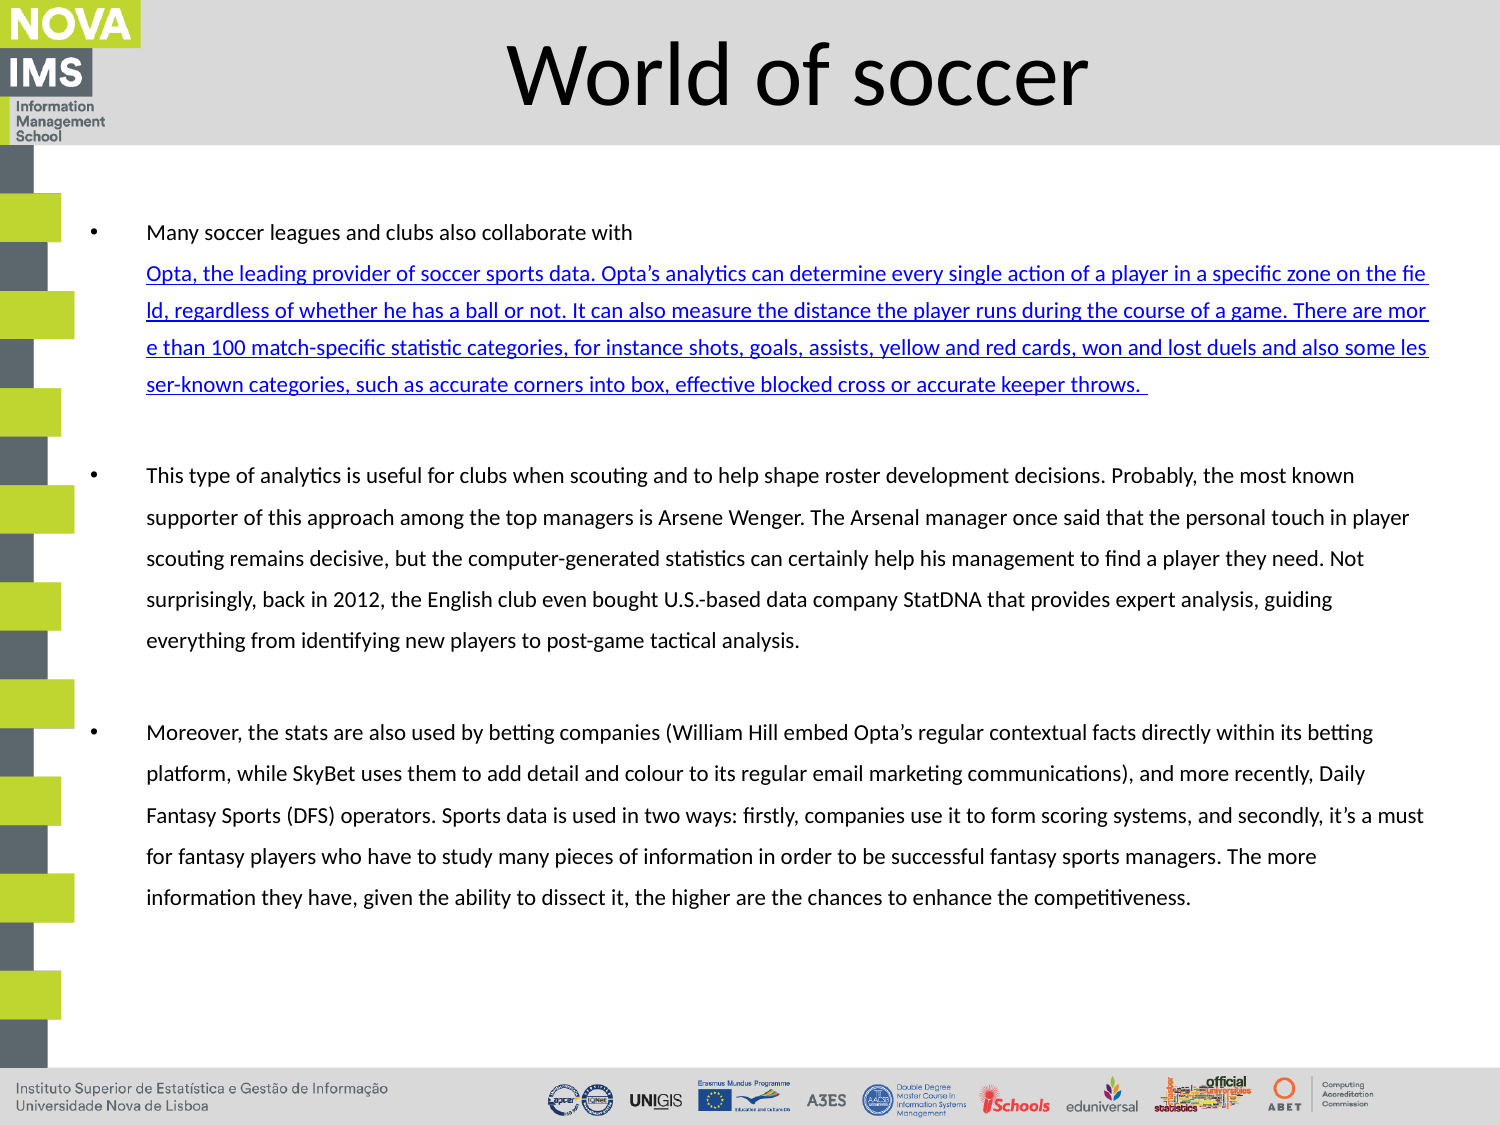

# World of soccer
Many soccer leagues and clubs also collaborate with Opta, the leading provider of soccer sports data. Opta’s analytics can determine every single action of a player in a specific zone on the field, regardless of whether he has a ball or not. It can also measure the distance the player runs during the course of a game. There are more than 100 match-specific statistic categories, for instance shots, goals, assists, yellow and red cards, won and lost duels and also some lesser-known categories, such as accurate corners into box, effective blocked cross or accurate keeper throws.

This type of analytics is useful for clubs when scouting and to help shape roster development decisions. Probably, the most known supporter of this approach among the top managers is Arsene Wenger. The Arsenal manager once said that the personal touch in player scouting remains decisive, but the computer-generated statistics can certainly help his management to find a player they need. Not surprisingly, back in 2012, the English club even bought U.S.-based data company StatDNA that provides expert analysis, guiding everything from identifying new players to post-game tactical analysis.

Moreover, the stats are also used by betting companies (William Hill embed Opta’s regular contextual facts directly within its betting platform, while SkyBet uses them to add detail and colour to its regular email marketing communications), and more recently, Daily Fantasy Sports (DFS) operators. Sports data is used in two ways: firstly, companies use it to form scoring systems, and secondly, it’s a must for fantasy players who have to study many pieces of information in order to be successful fantasy sports managers. The more information they have, given the ability to dissect it, the higher are the chances to enhance the competitiveness.